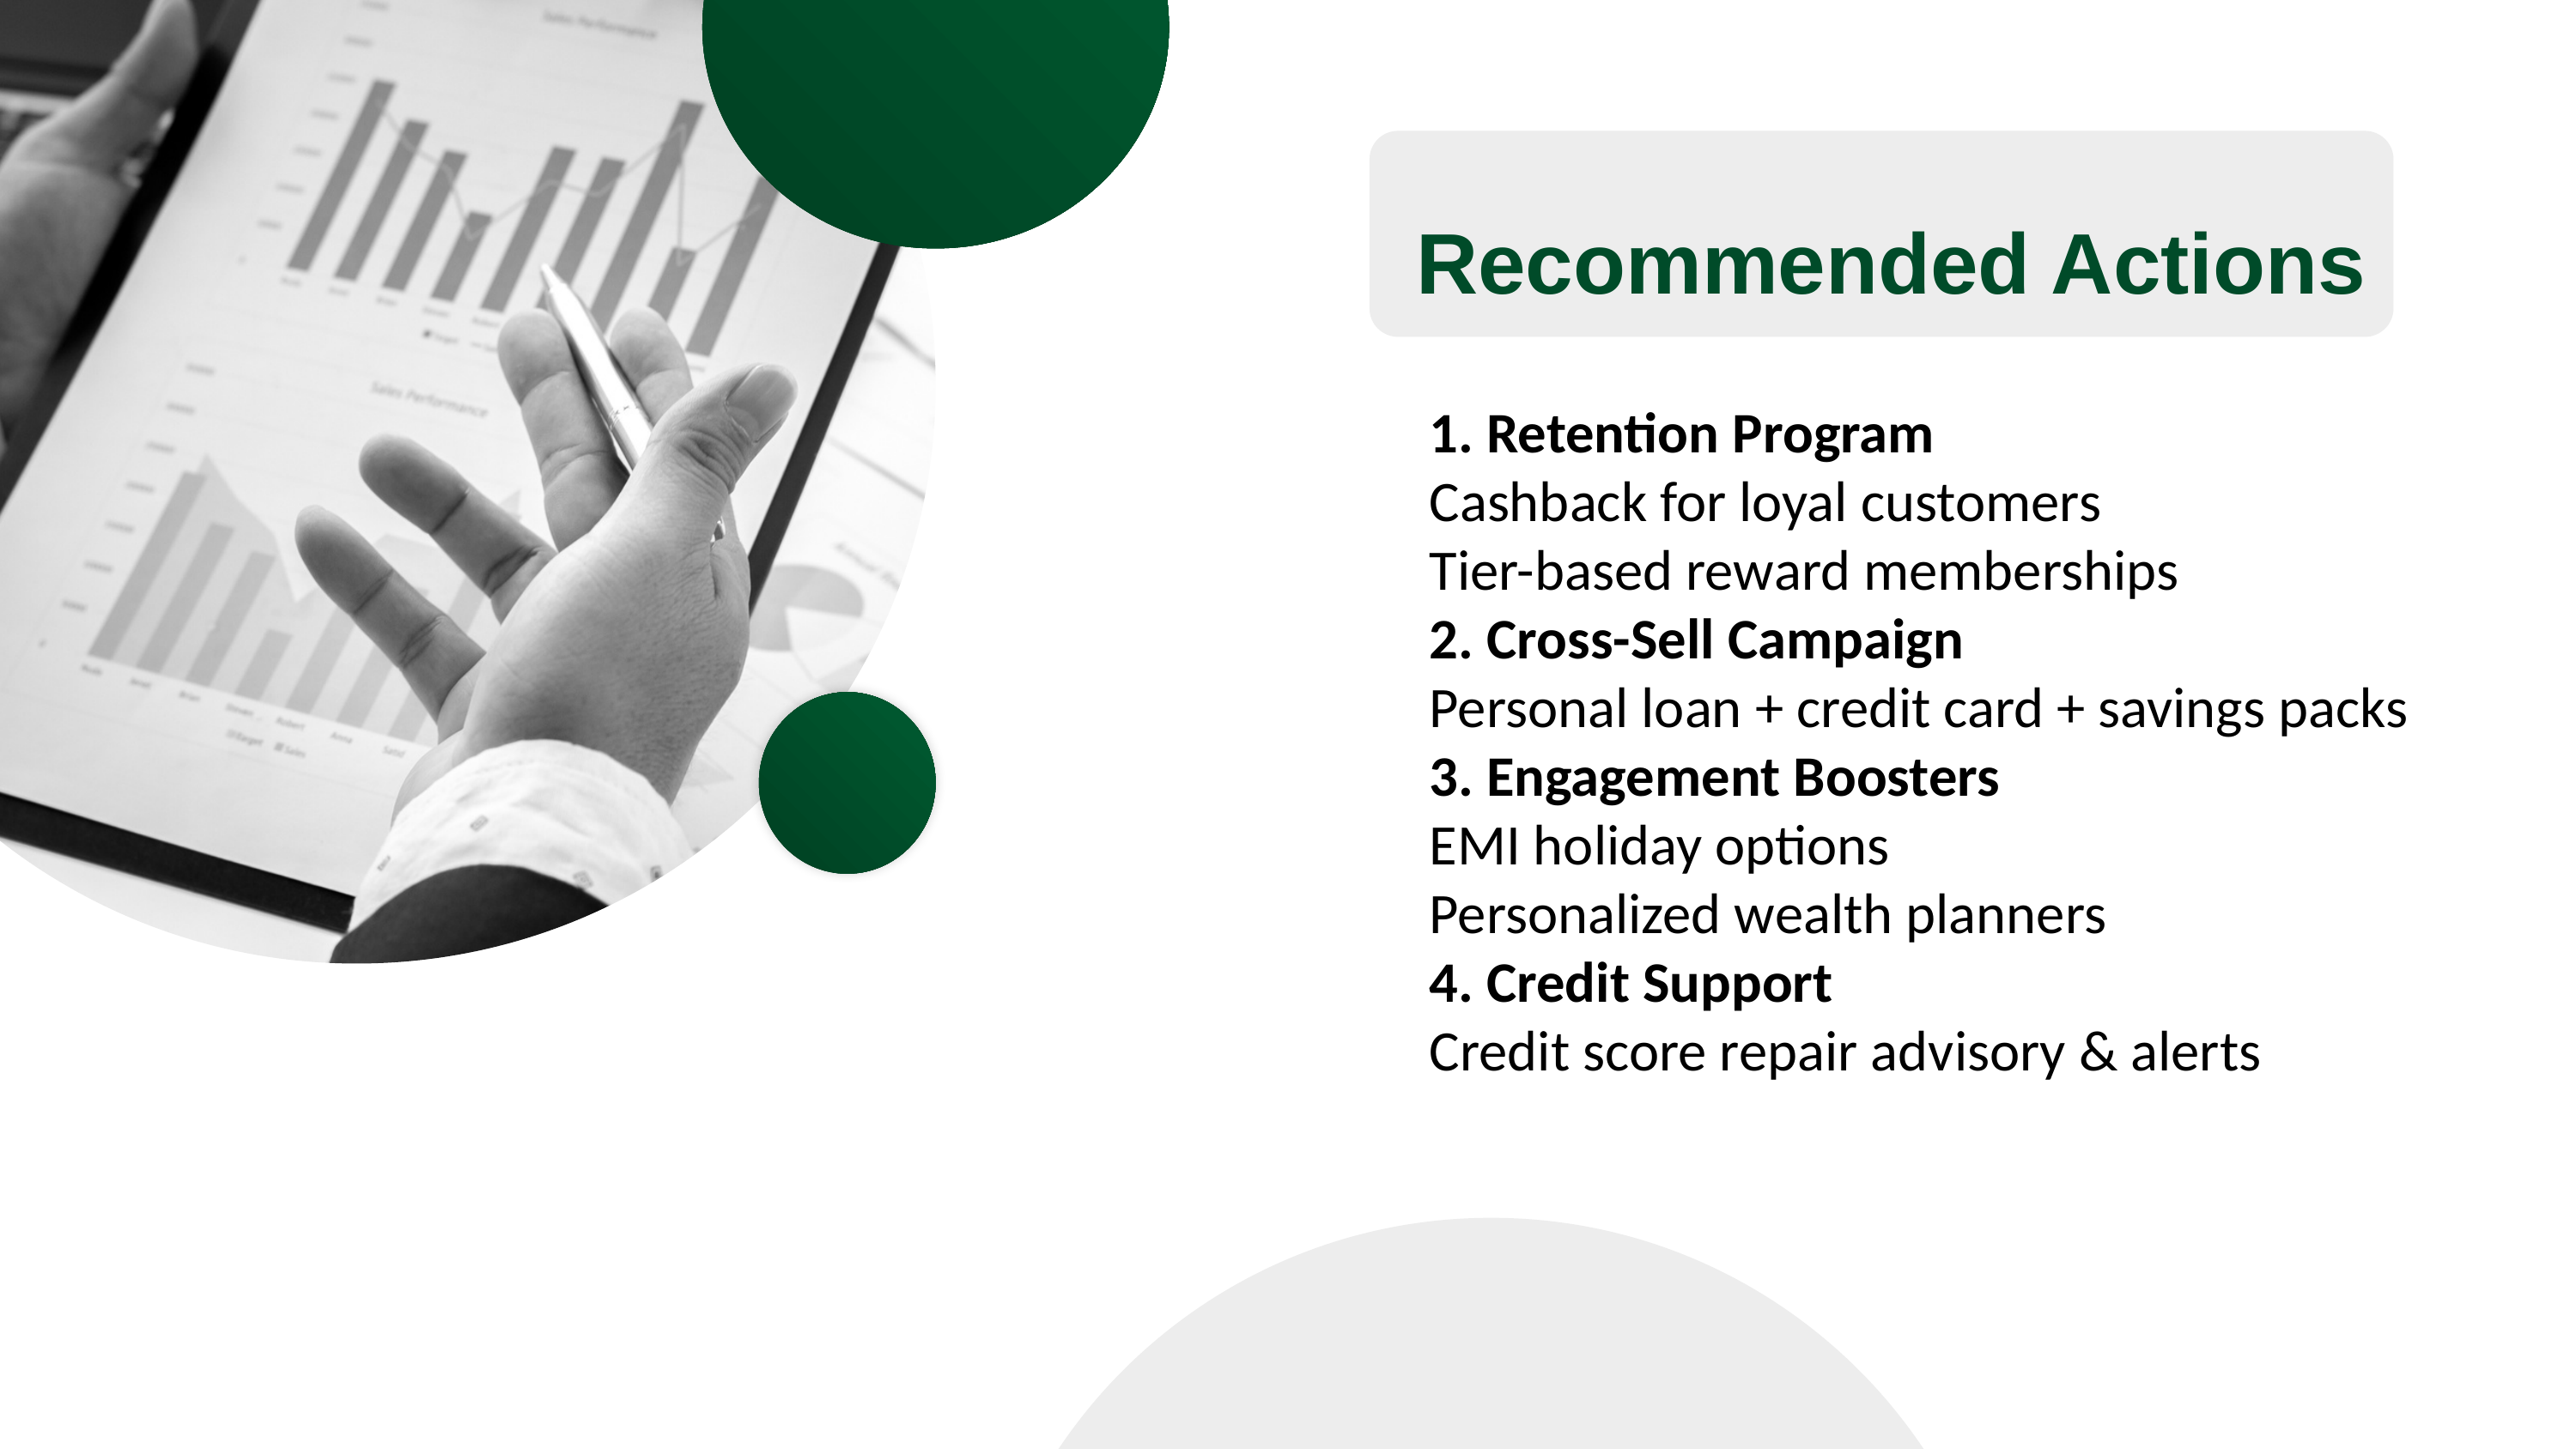

Recommended Actions
1. Retention Program
Cashback for loyal customers
Tier-based reward memberships
2. Cross-Sell Campaign
Personal loan + credit card + savings packs
3. Engagement Boosters
EMI holiday options
Personalized wealth planners
4. Credit Support
Credit score repair advisory & alerts